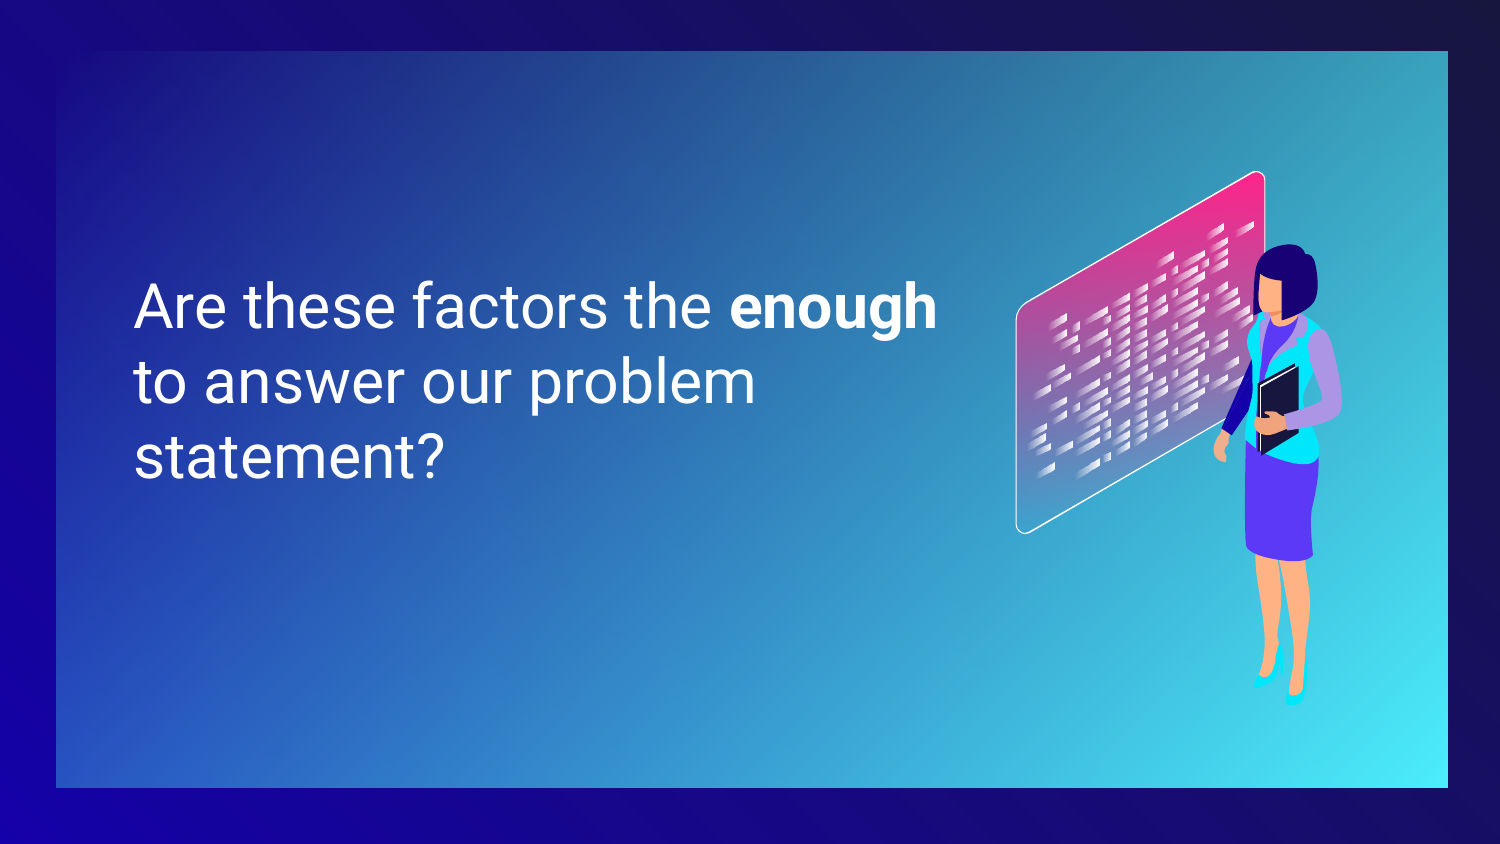

Are these factors the enough to answer our problem statement?